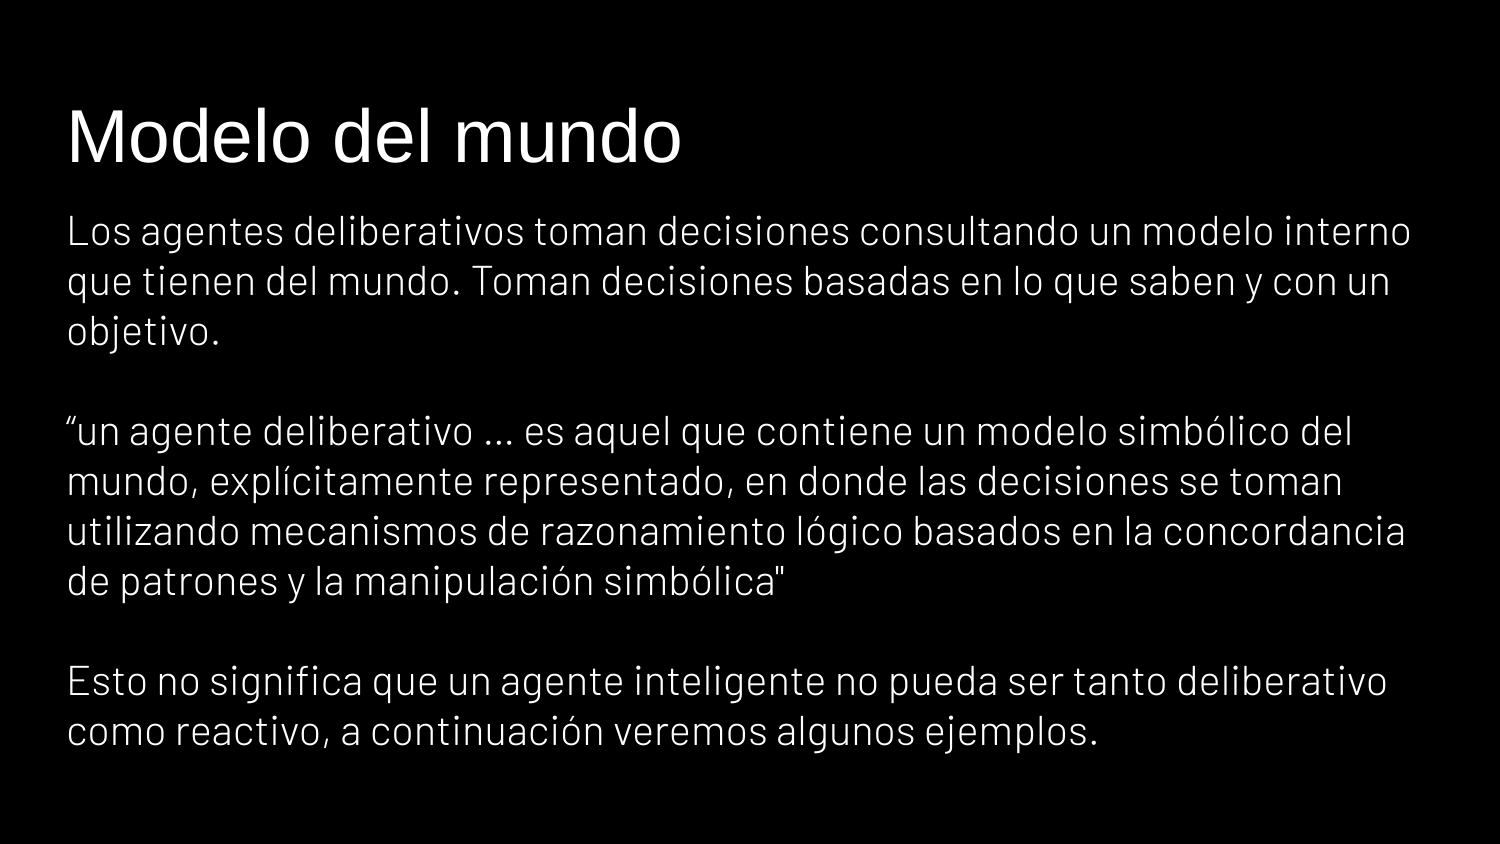

# Modelo del mundo
Los agentes deliberativos toman decisiones consultando un modelo interno que tienen del mundo. Toman decisiones basadas en lo que saben y con un objetivo.

“un agente deliberativo … es aquel que contiene un modelo simbólico del mundo, explícitamente representado, en donde las decisiones se toman utilizando mecanismos de razonamiento lógico basados en la concordancia de patrones y la manipulación simbólica''

Esto no significa que un agente inteligente no pueda ser tanto deliberativo como reactivo, a continuación veremos algunos ejemplos.